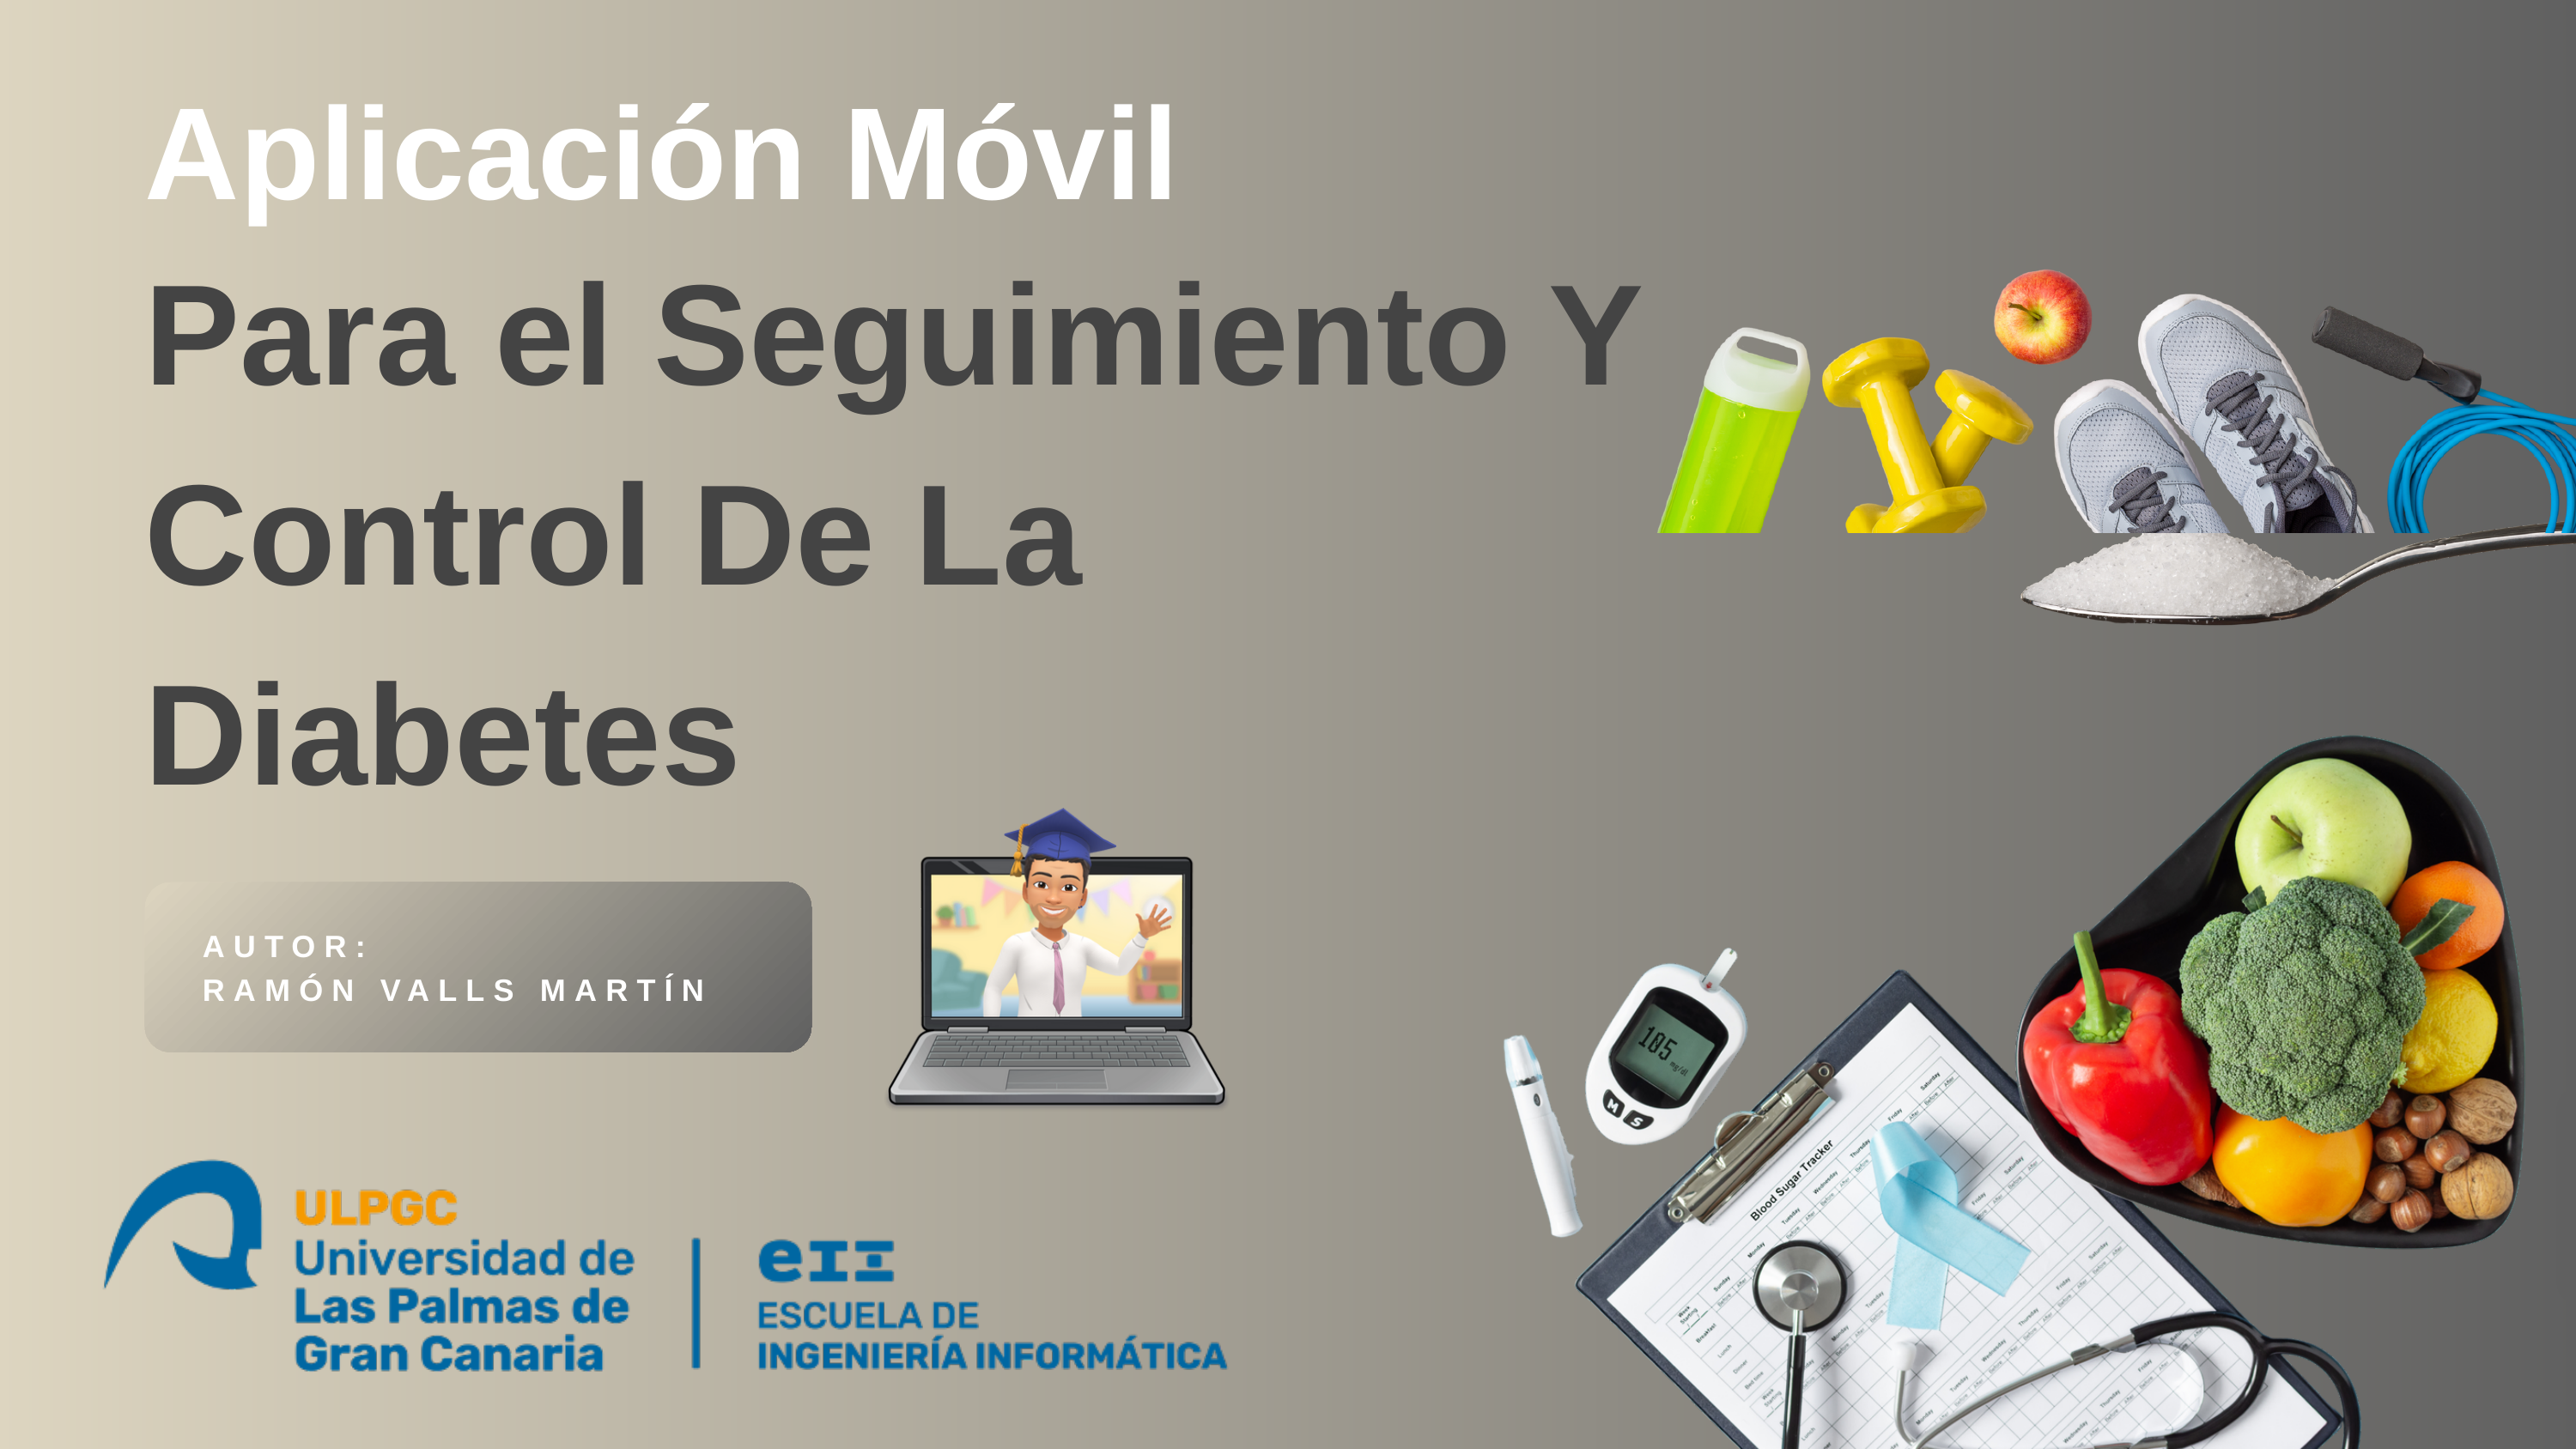

Aplicación Móvil
Para el Seguimiento Y Control De La Diabetes

AUTOR:
RAMÓN VALLS MARTÍN